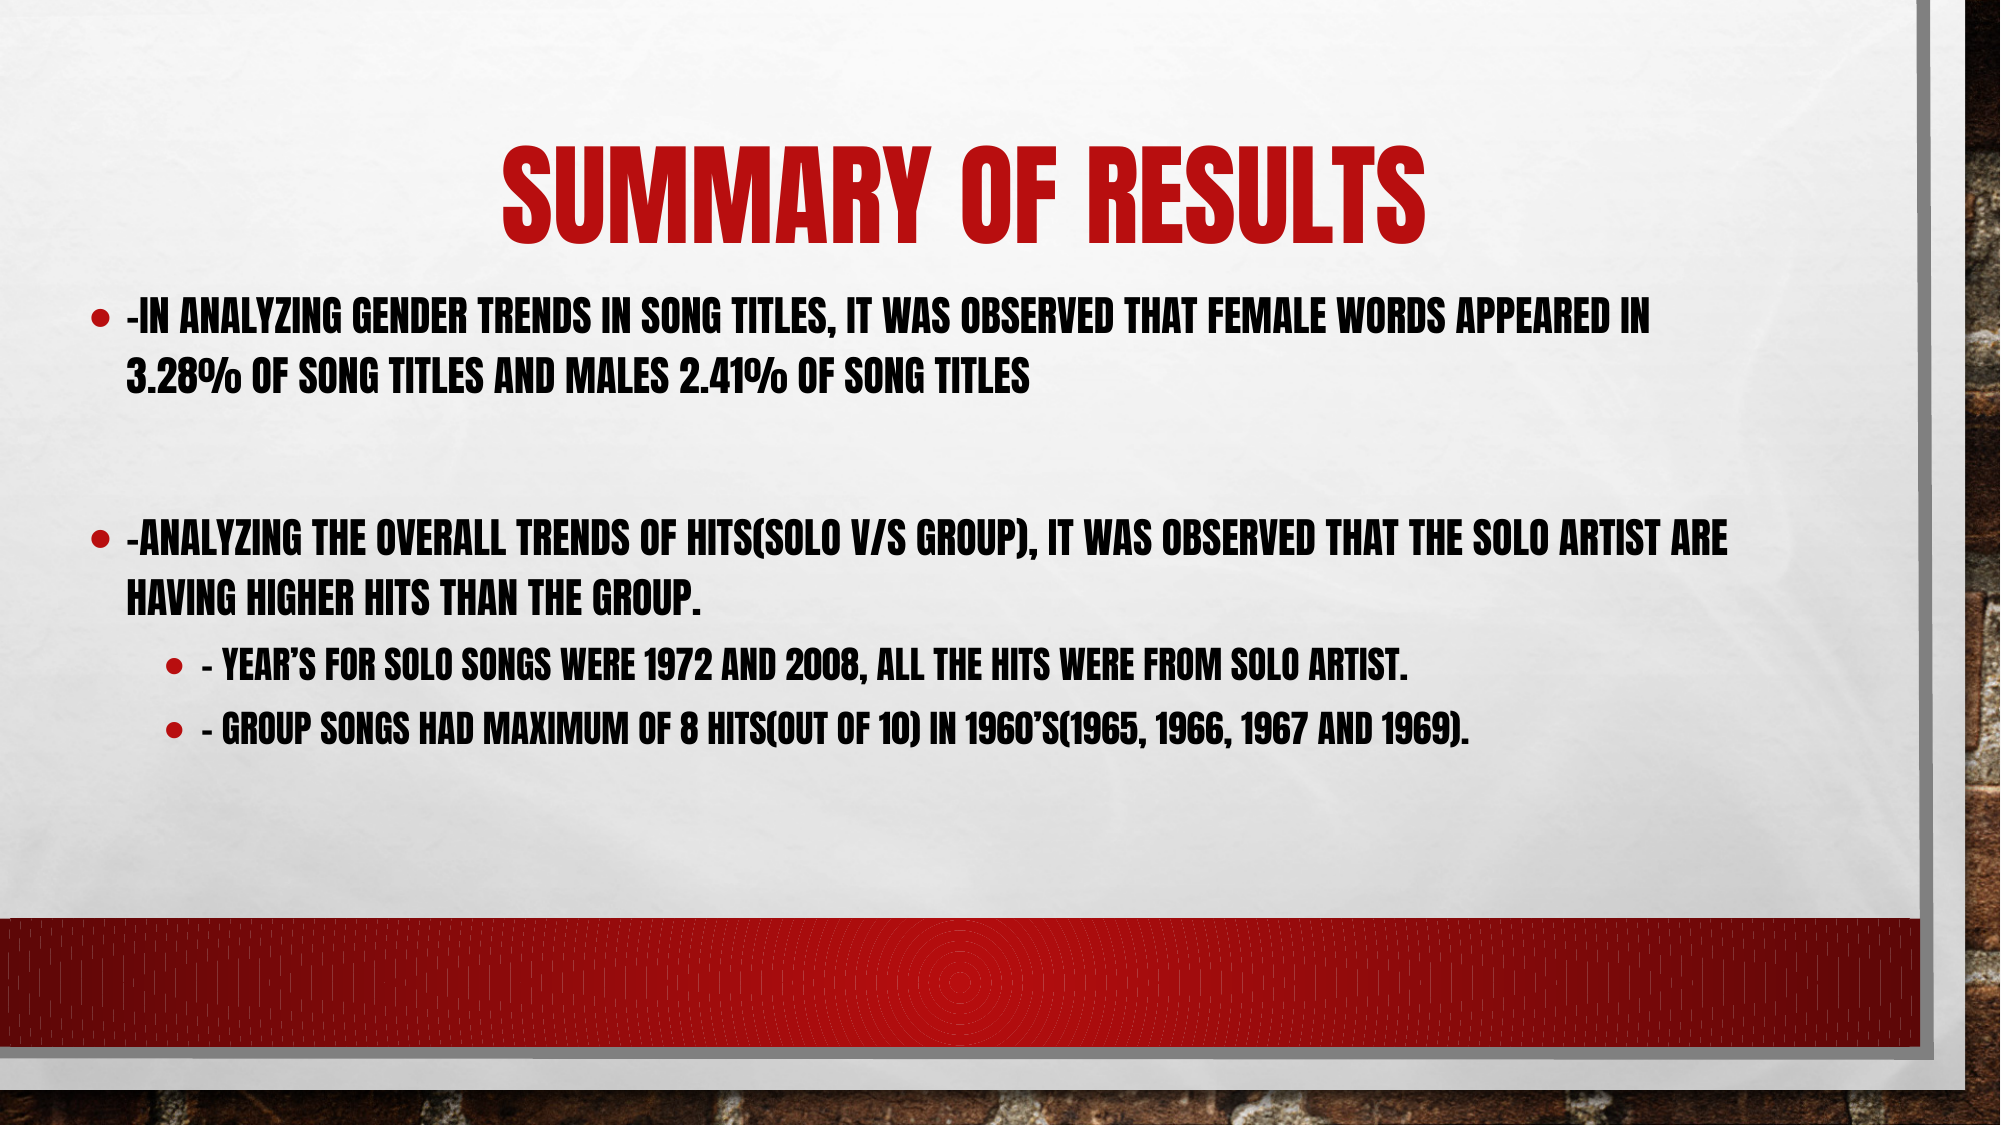

# Summary of results
-iN ANALYZING GENDER TRENDS IN SONG TITLES, IT WAS OBSERVED THAT FEMALE WORDS APPEARED IN 3.28% OF SONG TITLES AND MALES 2.41% OF SONG TITLES

-Analyzing the overall trends of hits(Solo v/s Group), it was observed that the solo artist are having higher hits than the group.
- Year’s for Solo songs were 1972 and 2008, all the hits were from Solo Artist.
- Group Songs had maximum of 8 hits(out of 10) in 1960’s(1965, 1966, 1967 and 1969).